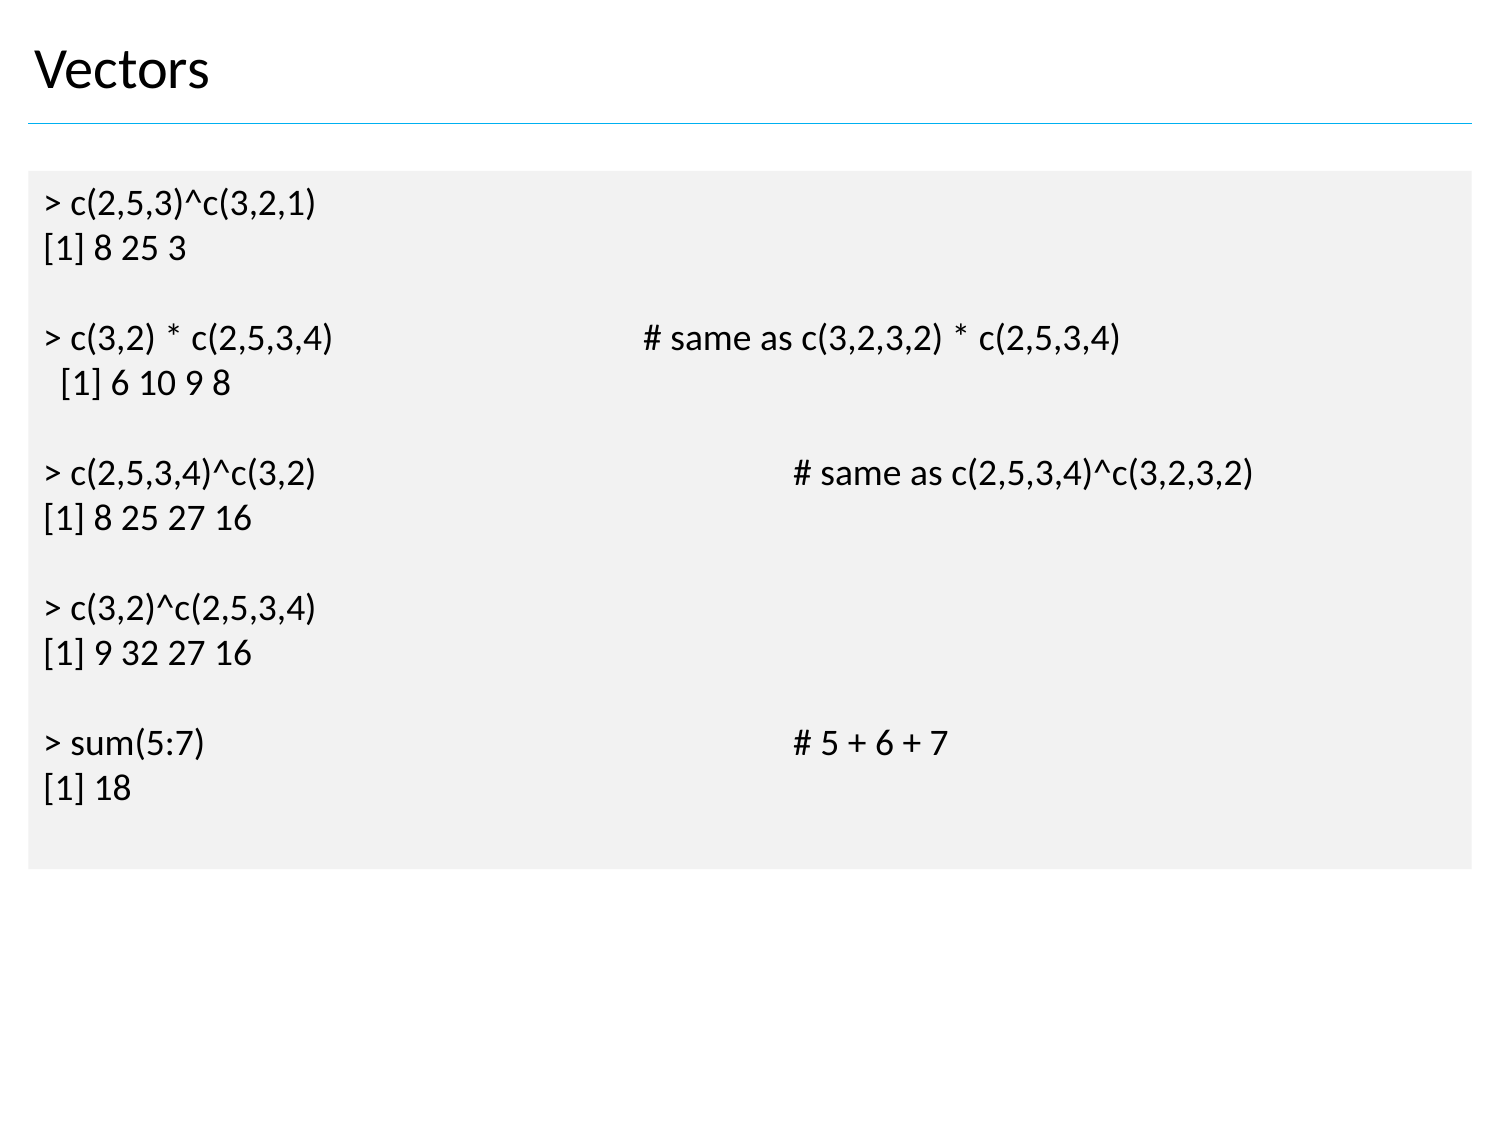

Vectors
> c(2,5,3)^c(3,2,1)
[1] 8 25 3

> c(3,2) * c(2,5,3,4) 			# same as c(3,2,3,2) * c(2,5,3,4)
  [1] 6 10 9 8

> c(2,5,3,4)^c(3,2) 				# same as c(2,5,3,4)^c(3,2,3,2)
[1] 8 25 27 16

> c(3,2)^c(2,5,3,4)
[1] 9 32 27 16

> sum(5:7) 				# 5 + 6 + 7
[1] 18